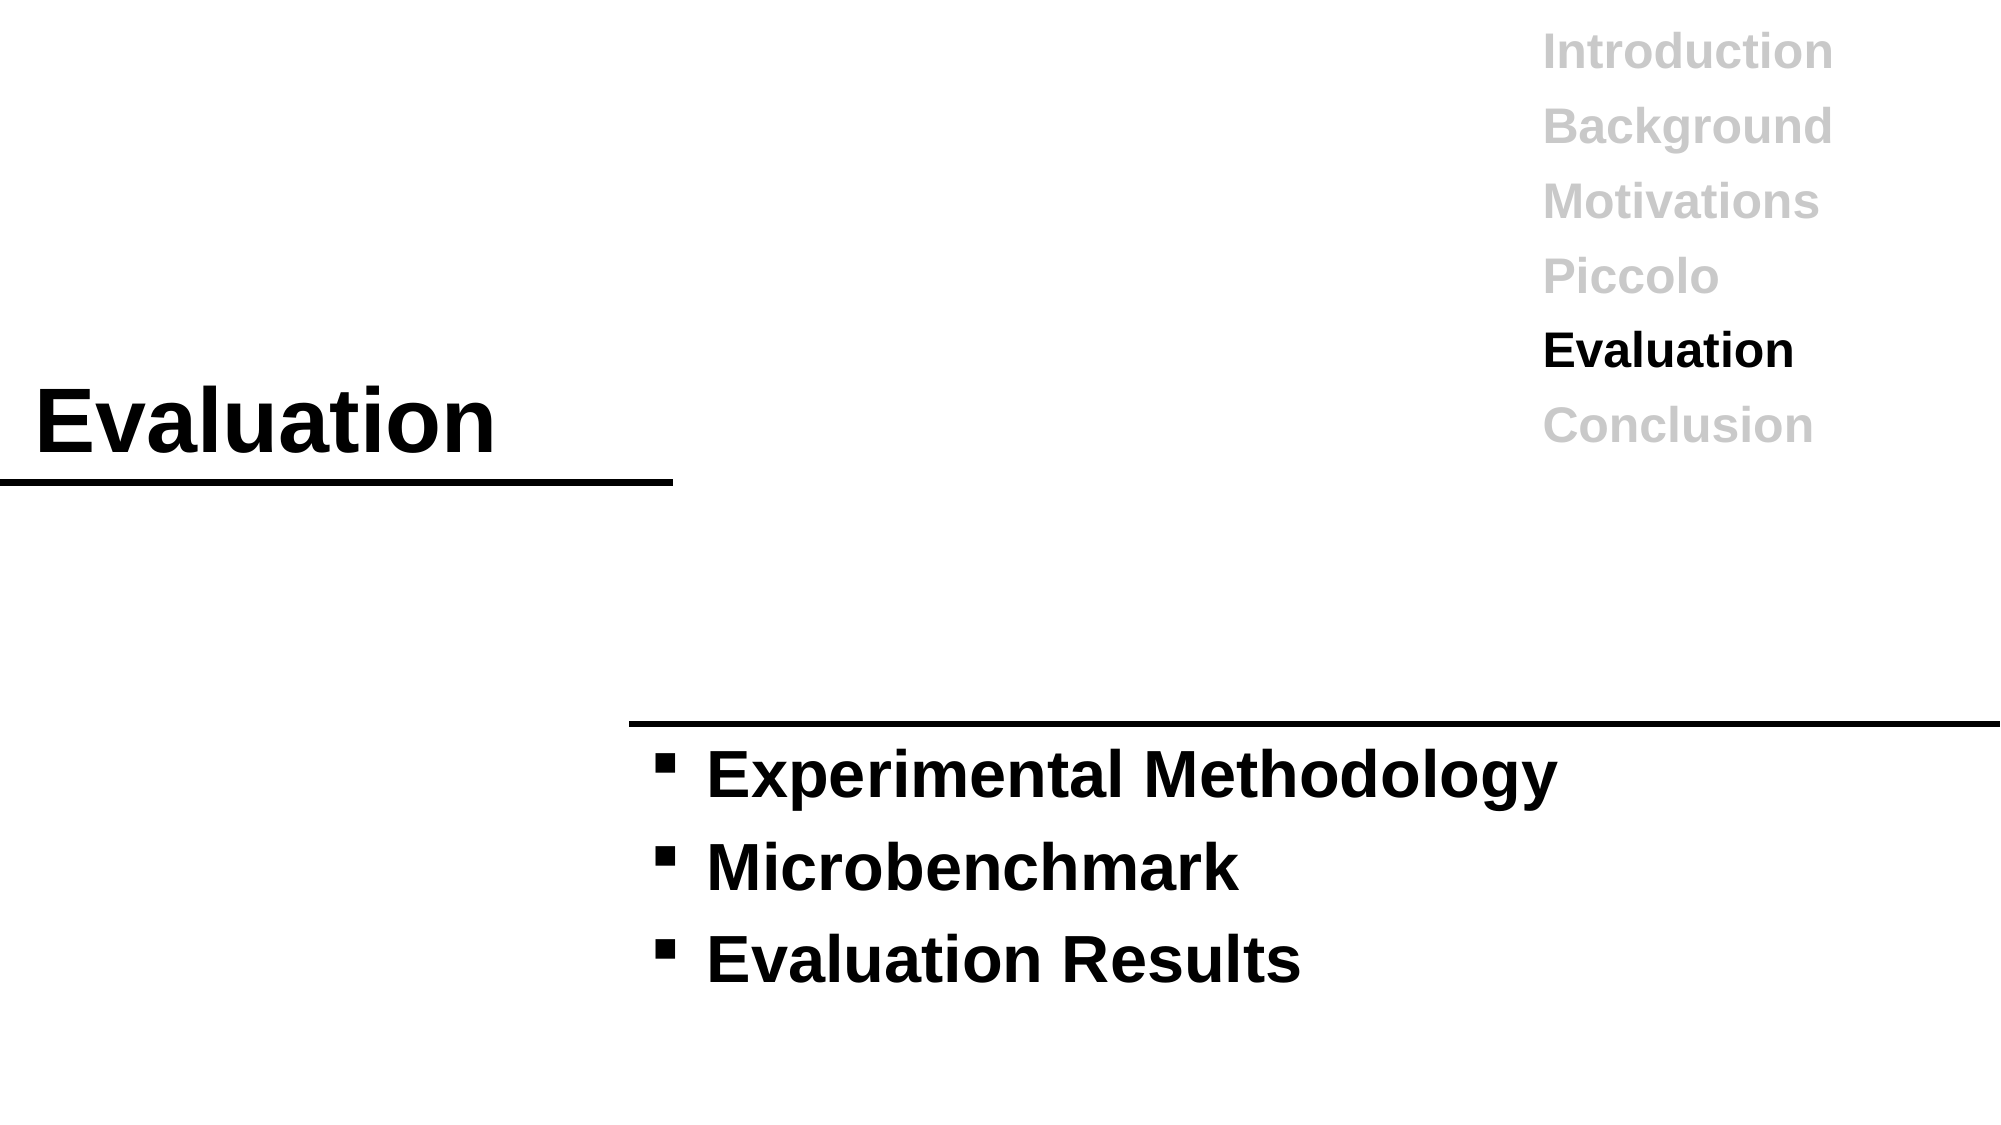

Introduction
Background
Motivations
Piccolo
Evaluation
Conclusion
# Evaluation
 Experimental Methodology
 Microbenchmark
 Evaluation Results